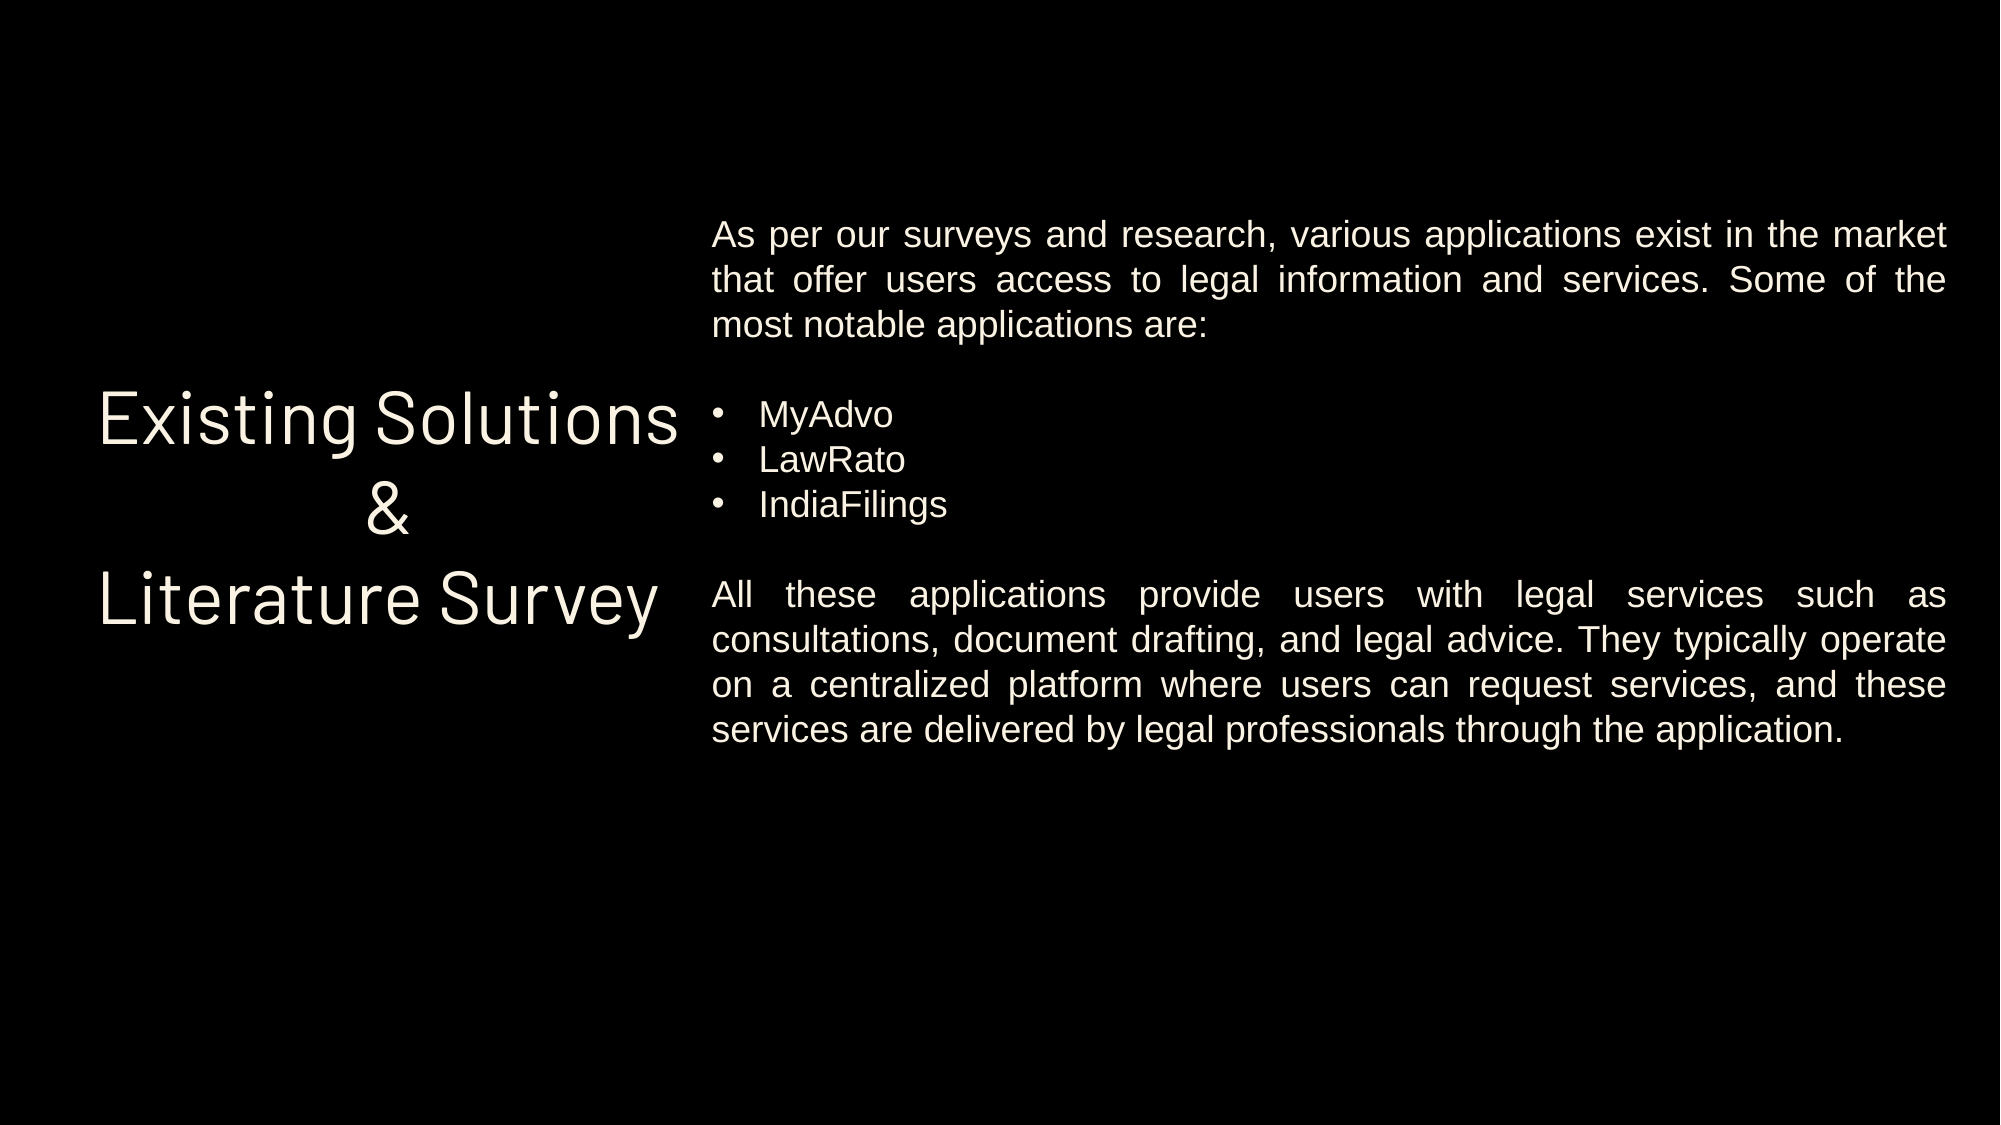

As per our surveys and research, various applications exist in the market that offer users access to legal information and services. Some of the most notable applications are:

MyAdvo
LawRato
IndiaFilings

All these applications provide users with legal services such as consultations, document drafting, and legal advice. They typically operate on a centralized platform where users can request services, and these services are delivered by legal professionals through the application.

Existing Solutions
&
Literature Survey